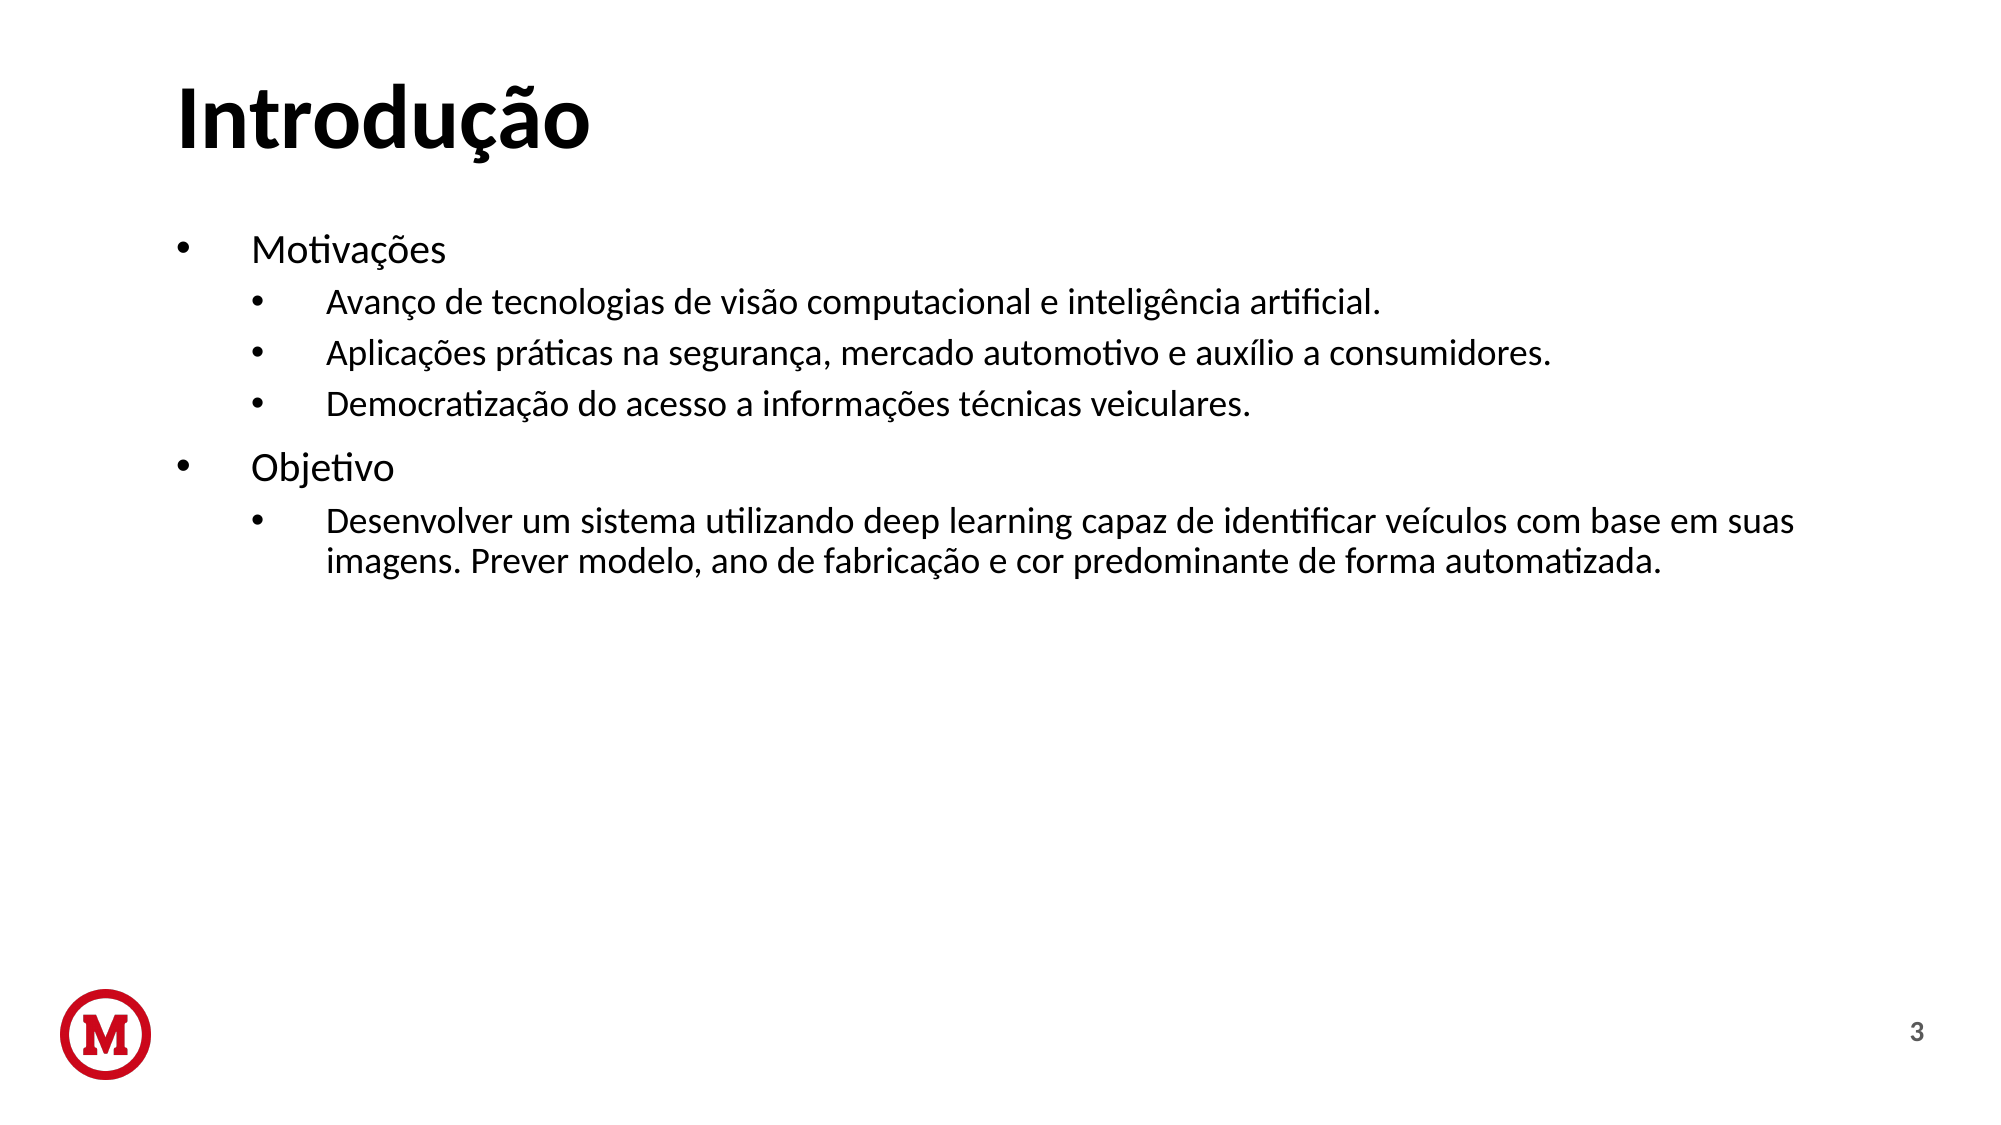

# Introdução
Motivações
Avanço de tecnologias de visão computacional e inteligência artificial.
Aplicações práticas na segurança, mercado automotivo e auxílio a consumidores.
Democratização do acesso a informações técnicas veiculares.
Objetivo
Desenvolver um sistema utilizando deep learning capaz de identificar veículos com base em suas imagens. Prever modelo, ano de fabricação e cor predominante de forma automatizada.

3